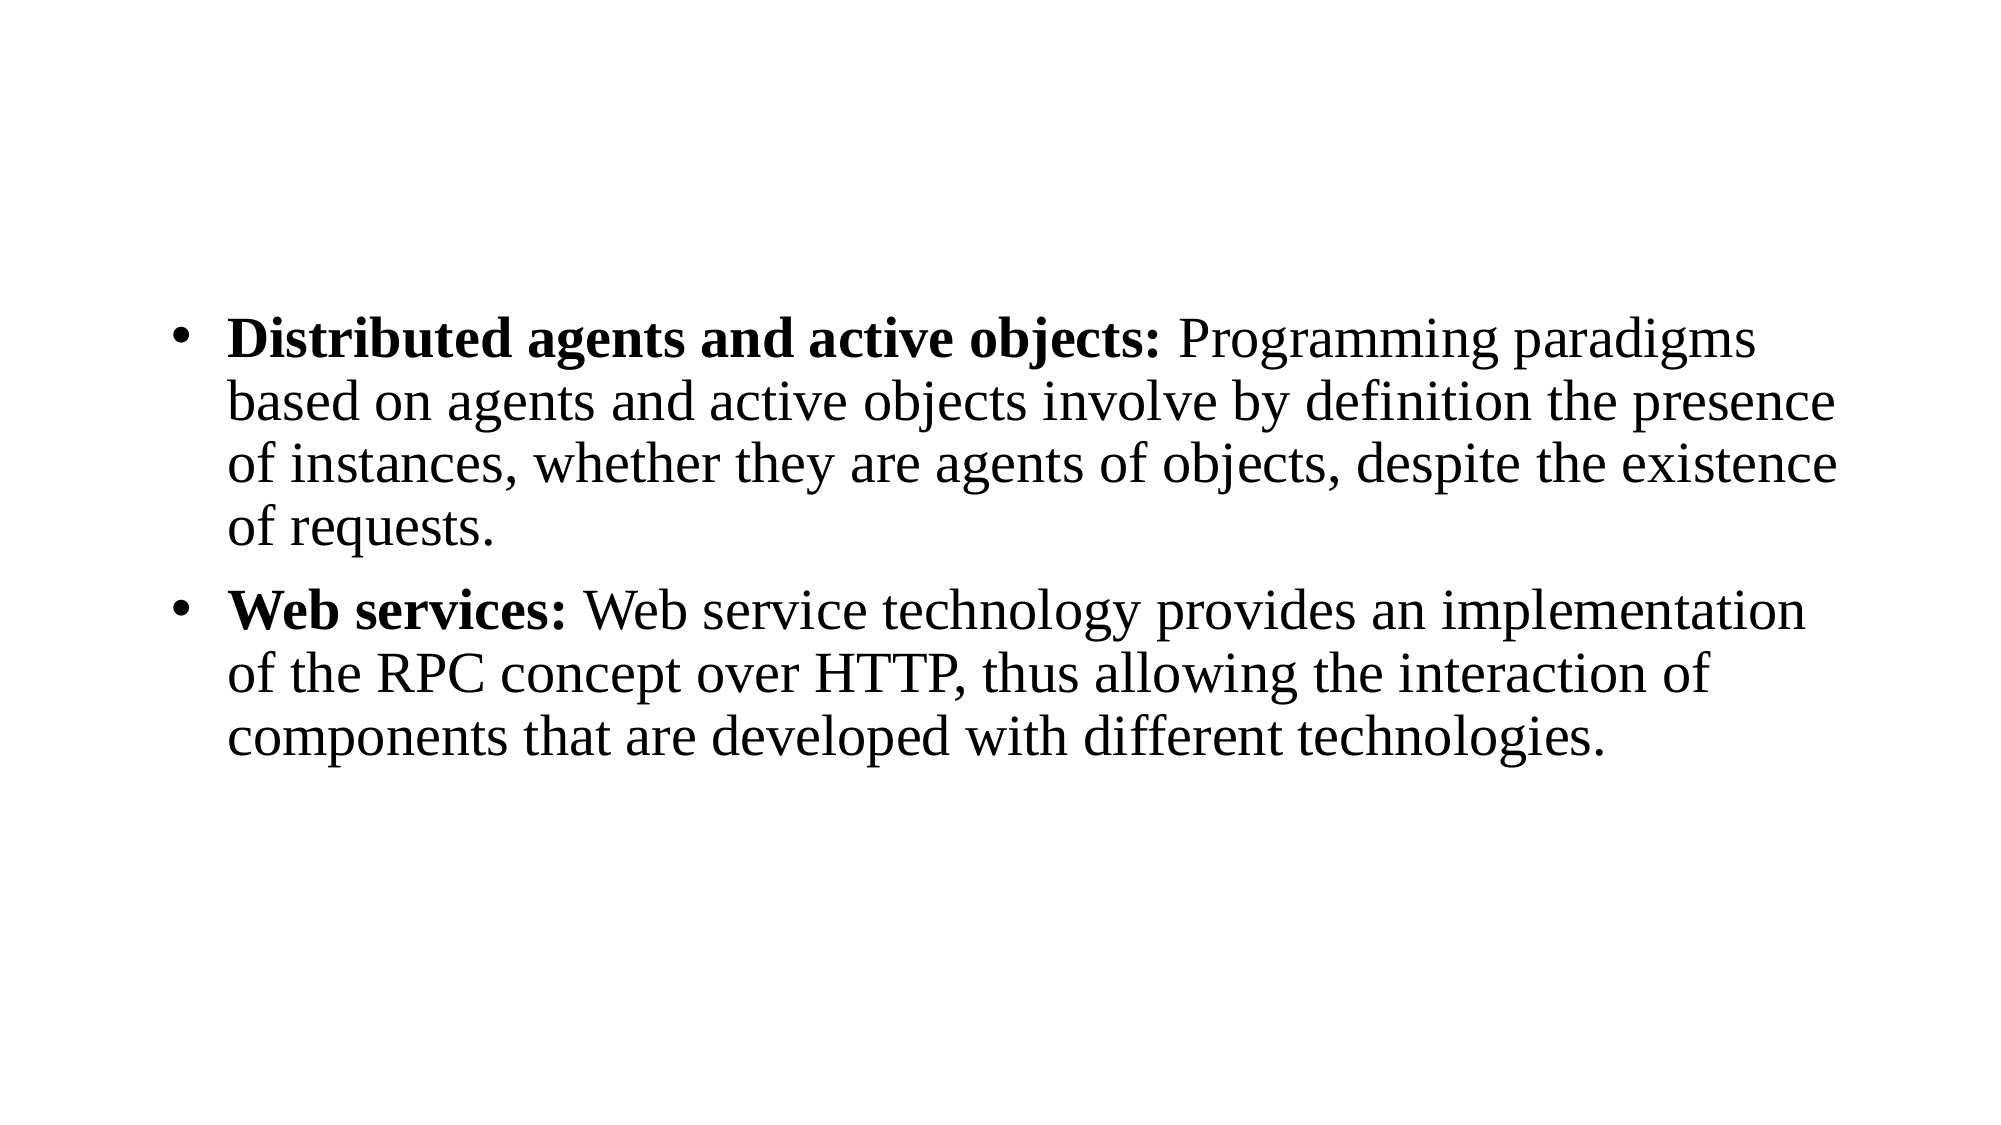

Distributed agents and active objects: Programming paradigms based on agents and active objects involve by definition the presence of instances, whether they are agents of objects, despite the existence of requests.
Web services: Web service technology provides an implementation of the RPC concept over HTTP, thus allowing the interaction of components that are developed with different technologies.